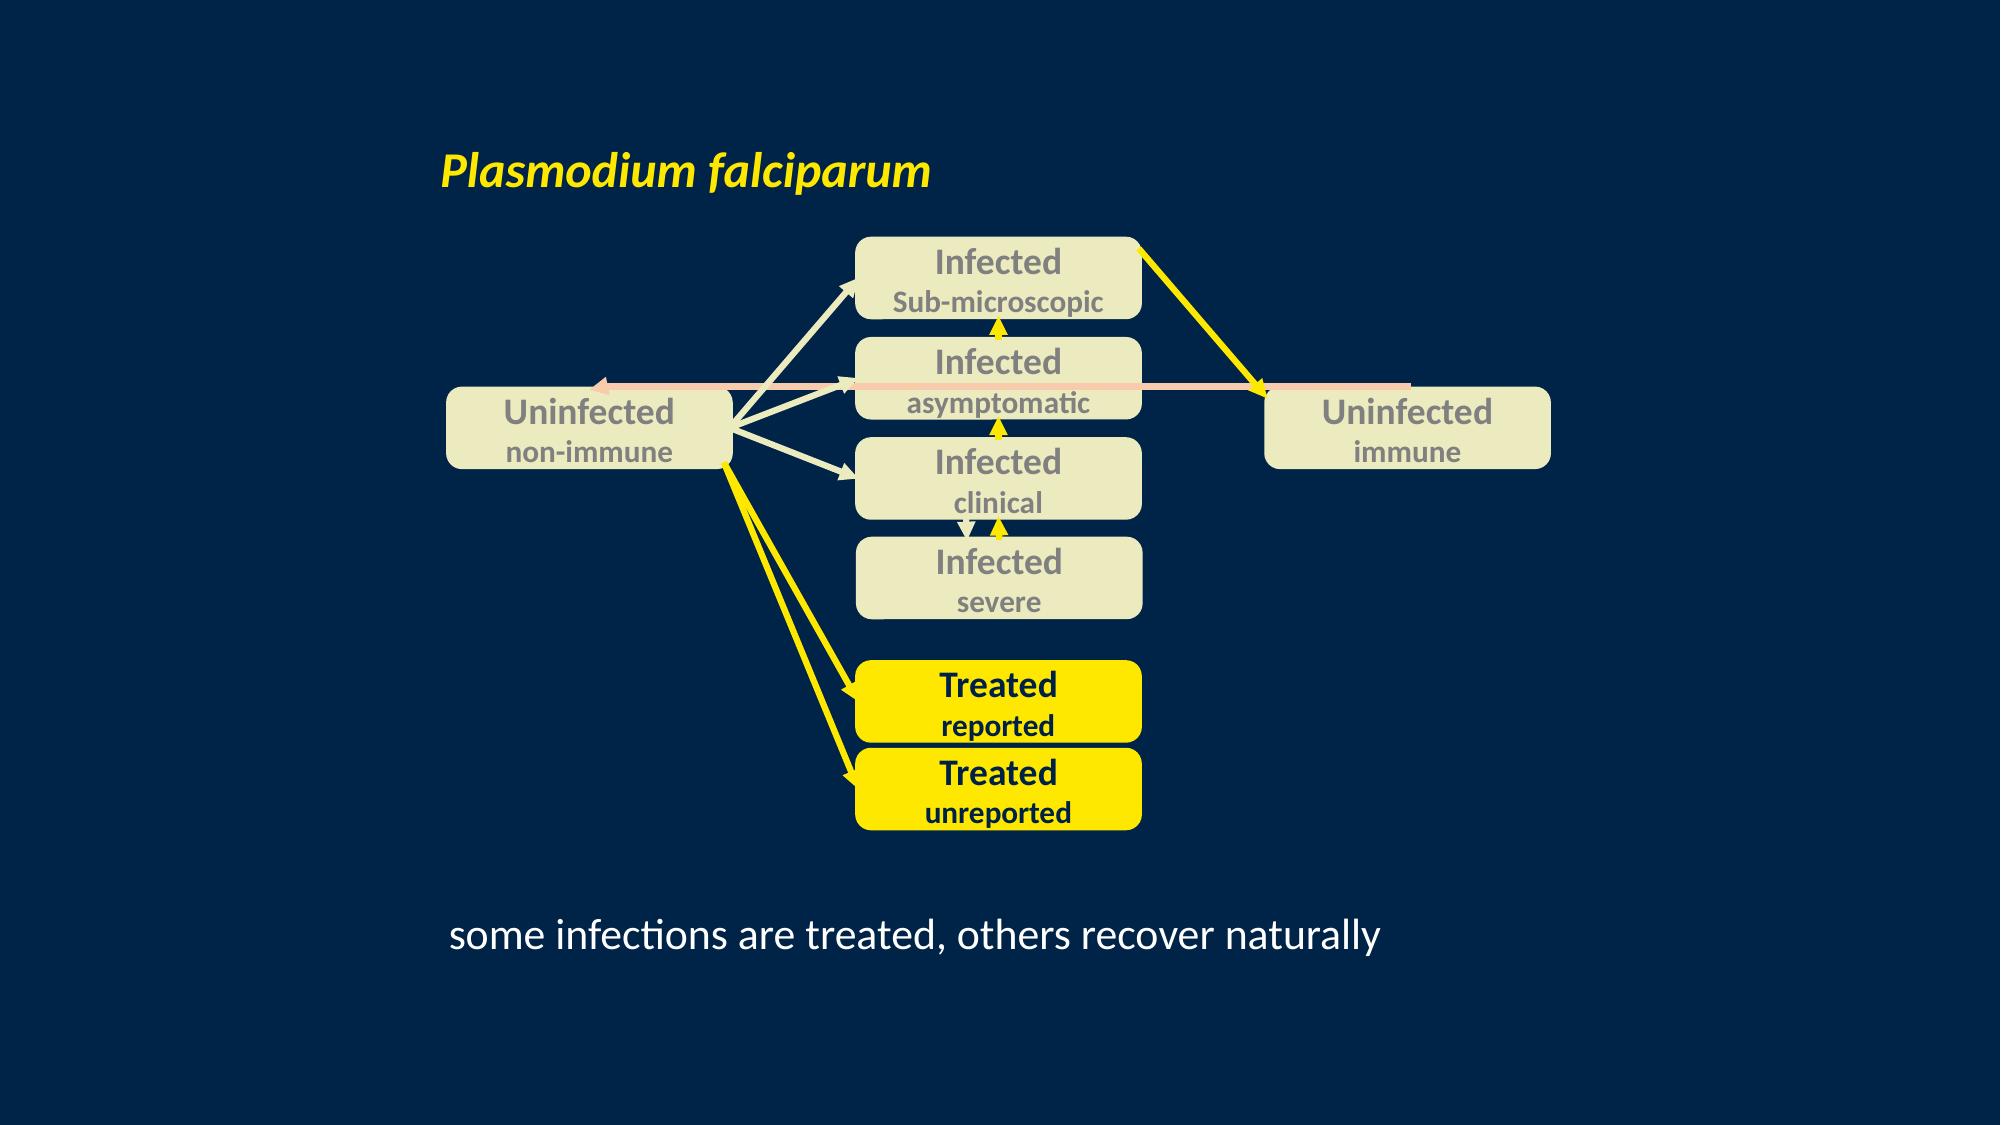

Plasmodium falciparum
Infected
Sub-microscopic
Infected
asymptomatic
Uninfected
non-immune
Uninfected
immune
Infected
clinical
Infected
severe
Treated
reported
Treated
unreported
# some infections are treated, others recover naturally